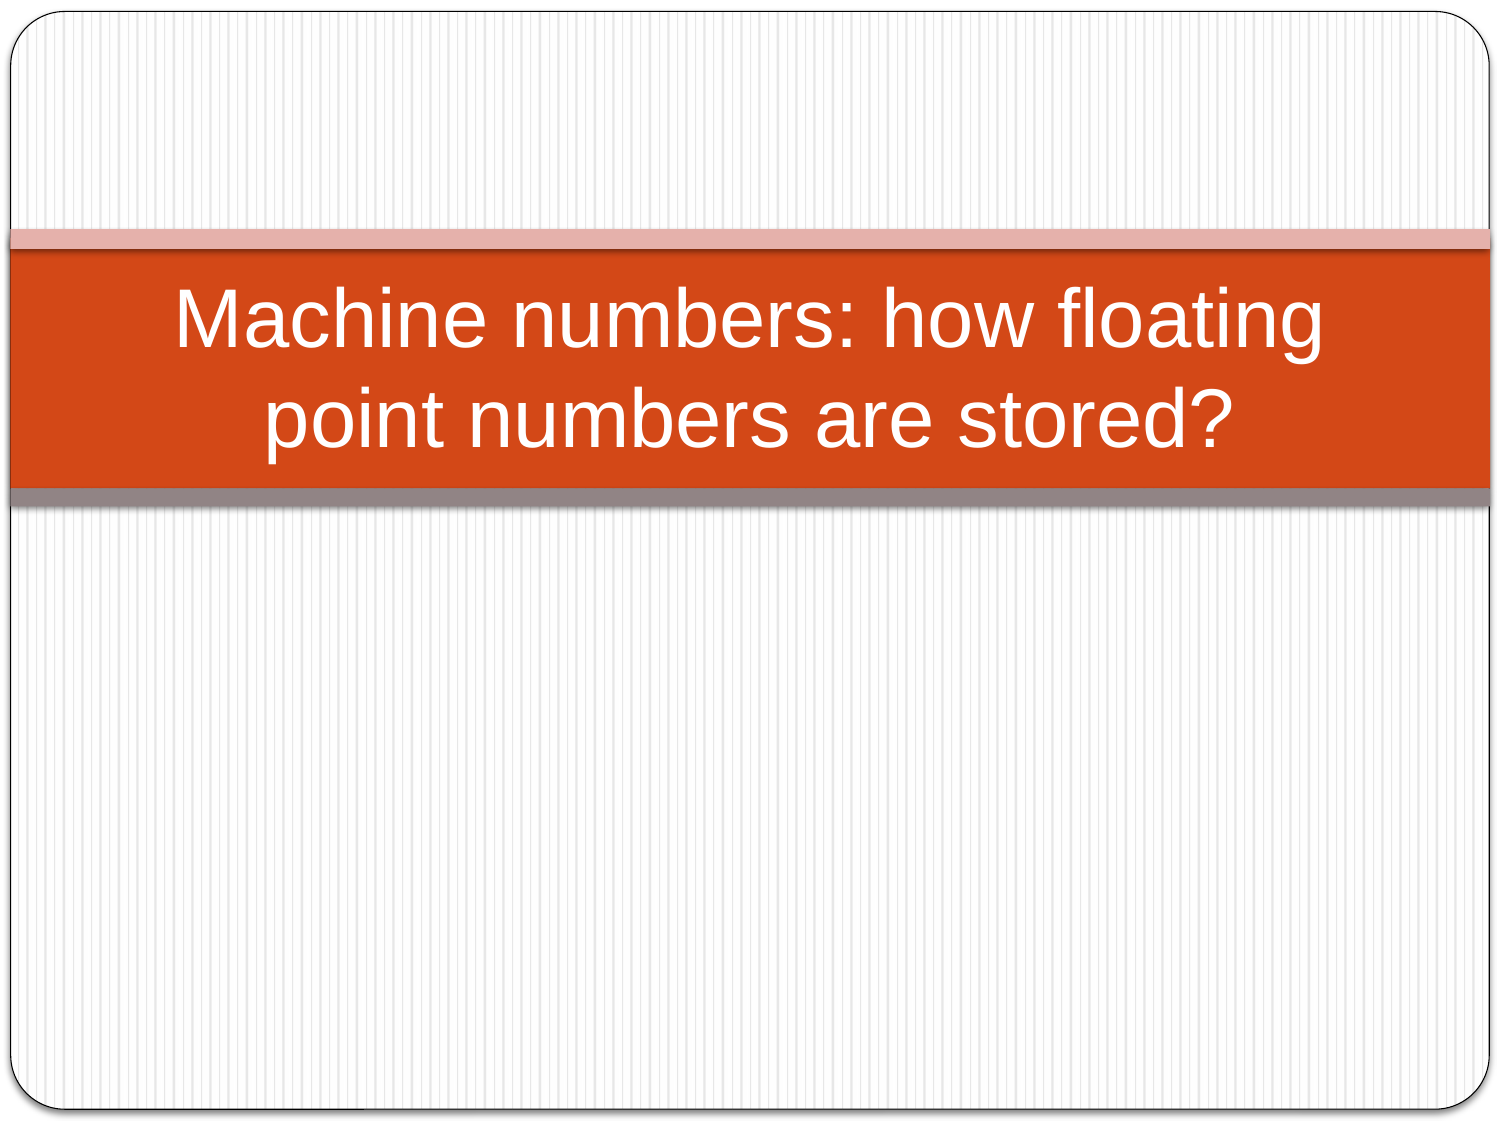

# Machine numbers: how floating point numbers are stored?